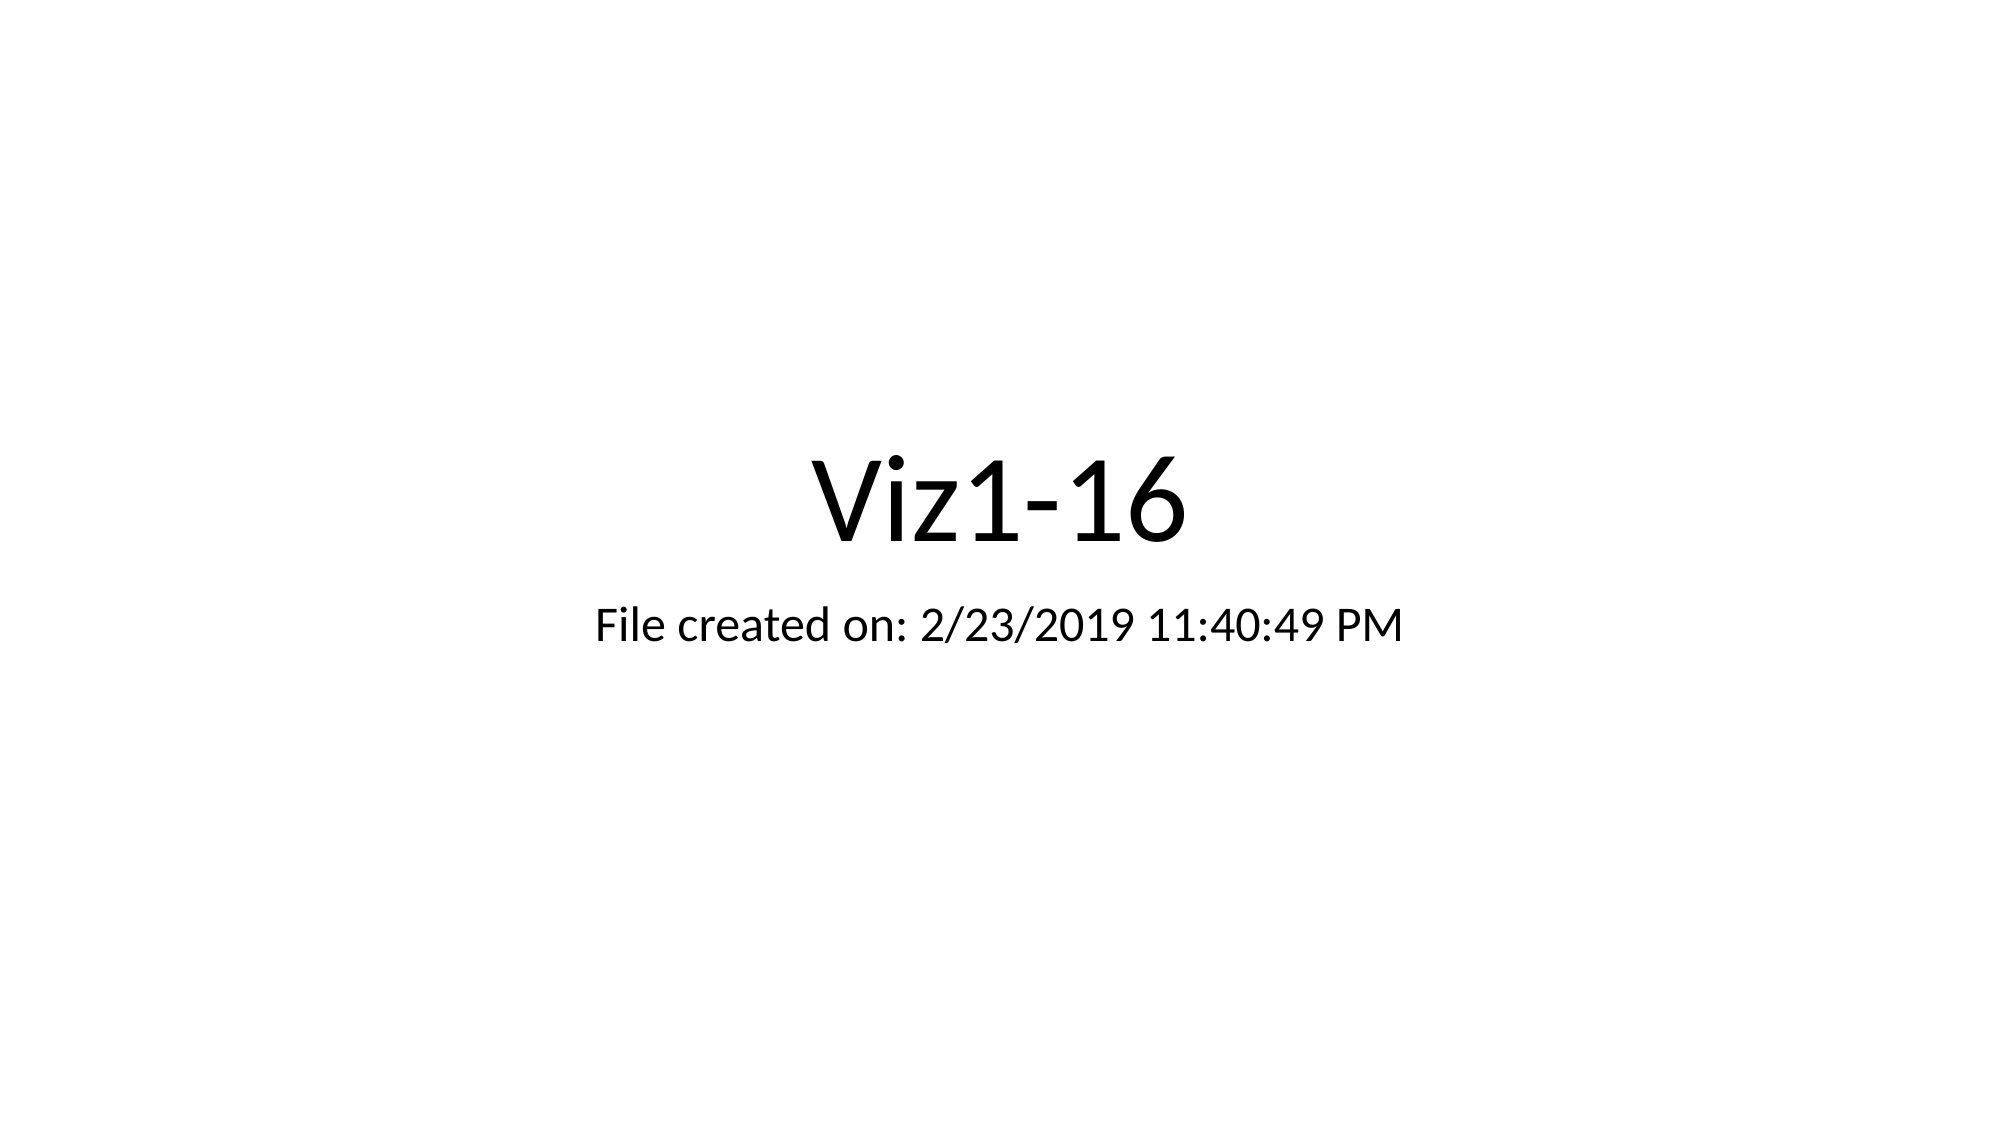

# Viz1-16
File created on: 2/23/2019 11:40:49 PM